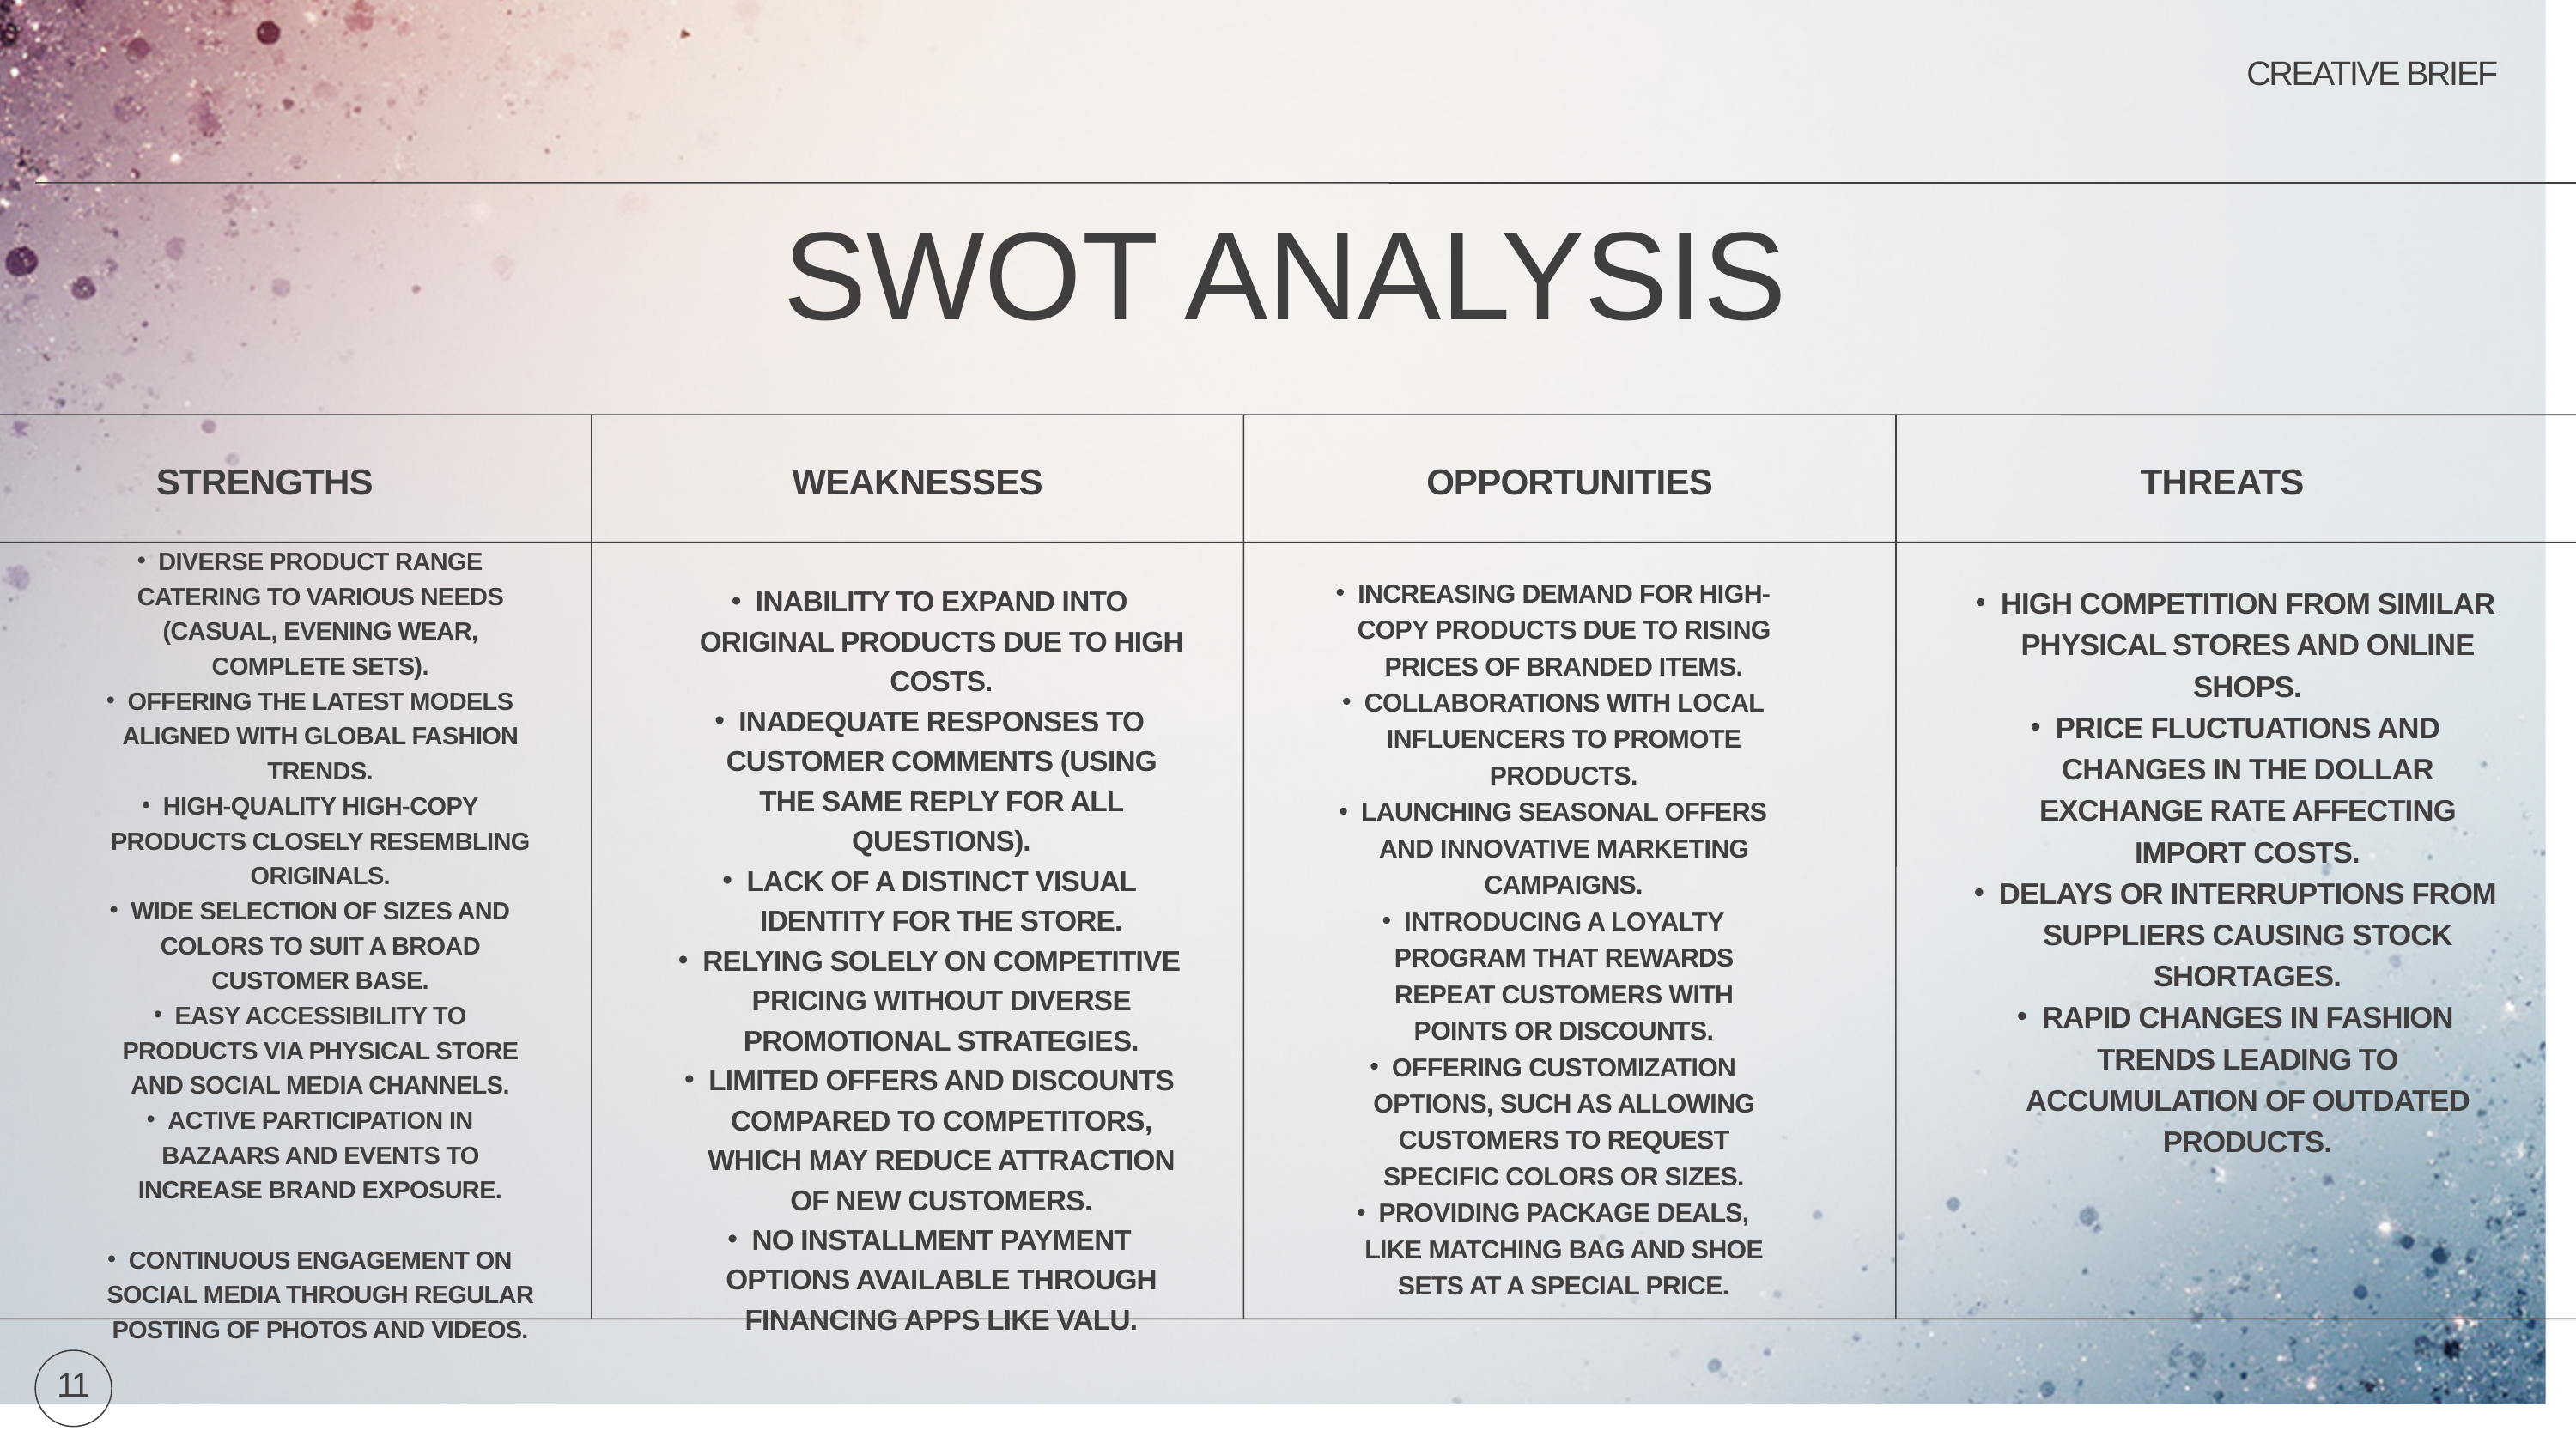

CREATIVE BRIEF

SWOT ANALYSIS

STRENGTHS
WEAKNESSES
OPPORTUNITIES
THREATS
DIVERSE PRODUCT RANGE CATERING TO VARIOUS NEEDS (CASUAL, EVENING WEAR, COMPLETE SETS).
OFFERING THE LATEST MODELS ALIGNED WITH GLOBAL FASHION TRENDS.
HIGH-QUALITY HIGH-COPY PRODUCTS CLOSELY RESEMBLING ORIGINALS.
WIDE SELECTION OF SIZES AND COLORS TO SUIT A BROAD CUSTOMER BASE.
EASY ACCESSIBILITY TO PRODUCTS VIA PHYSICAL STORE AND SOCIAL MEDIA CHANNELS.
ACTIVE PARTICIPATION IN BAZAARS AND EVENTS TO INCREASE BRAND EXPOSURE.

CONTINUOUS ENGAGEMENT ON SOCIAL MEDIA THROUGH REGULAR POSTING OF PHOTOS AND VIDEOS.

INCREASING DEMAND FOR HIGH-COPY PRODUCTS DUE TO RISING PRICES OF BRANDED ITEMS.
COLLABORATIONS WITH LOCAL INFLUENCERS TO PROMOTE PRODUCTS.
LAUNCHING SEASONAL OFFERS AND INNOVATIVE MARKETING CAMPAIGNS.
INTRODUCING A LOYALTY PROGRAM THAT REWARDS REPEAT CUSTOMERS WITH POINTS OR DISCOUNTS.
OFFERING CUSTOMIZATION OPTIONS, SUCH AS ALLOWING CUSTOMERS TO REQUEST SPECIFIC COLORS OR SIZES.
PROVIDING PACKAGE DEALS, LIKE MATCHING BAG AND SHOE SETS AT A SPECIAL PRICE.

INABILITY TO EXPAND INTO ORIGINAL PRODUCTS DUE TO HIGH COSTS.
INADEQUATE RESPONSES TO CUSTOMER COMMENTS (USING THE SAME REPLY FOR ALL QUESTIONS).
LACK OF A DISTINCT VISUAL IDENTITY FOR THE STORE.
RELYING SOLELY ON COMPETITIVE PRICING WITHOUT DIVERSE PROMOTIONAL STRATEGIES.
LIMITED OFFERS AND DISCOUNTS COMPARED TO COMPETITORS, WHICH MAY REDUCE ATTRACTION OF NEW CUSTOMERS.
NO INSTALLMENT PAYMENT OPTIONS AVAILABLE THROUGH FINANCING APPS LIKE VALU.

HIGH COMPETITION FROM SIMILAR PHYSICAL STORES AND ONLINE SHOPS.
PRICE FLUCTUATIONS AND CHANGES IN THE DOLLAR EXCHANGE RATE AFFECTING IMPORT COSTS.
DELAYS OR INTERRUPTIONS FROM SUPPLIERS CAUSING STOCK SHORTAGES.
RAPID CHANGES IN FASHION TRENDS LEADING TO ACCUMULATION OF OUTDATED PRODUCTS.

11